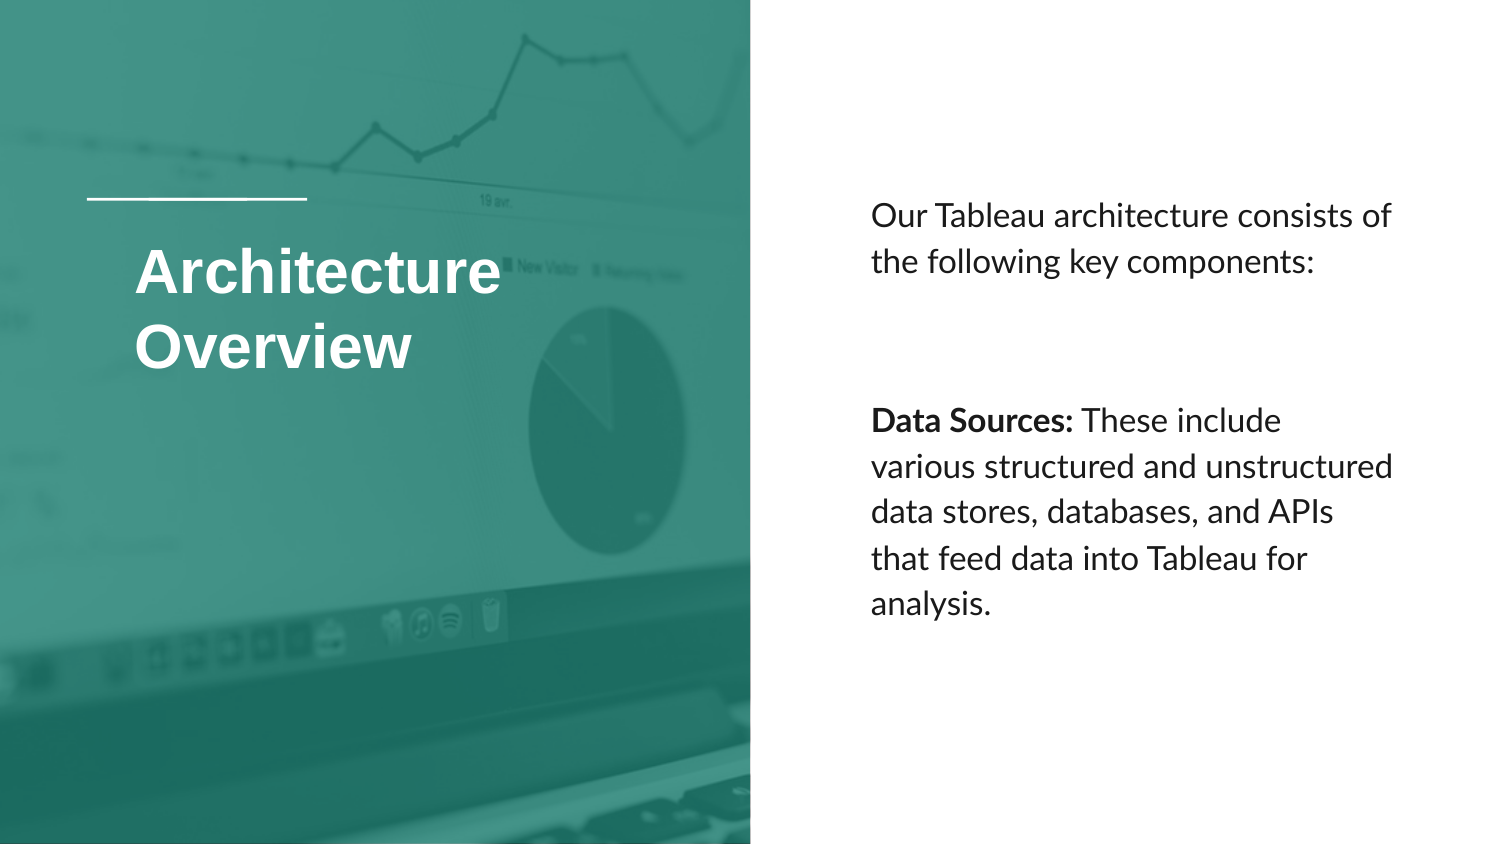

Our Tableau architecture consists of the following key components:

Data Sources: These include various structured and unstructured data stores, databases, and APIs that feed data into Tableau for analysis.

# Architecture Overview